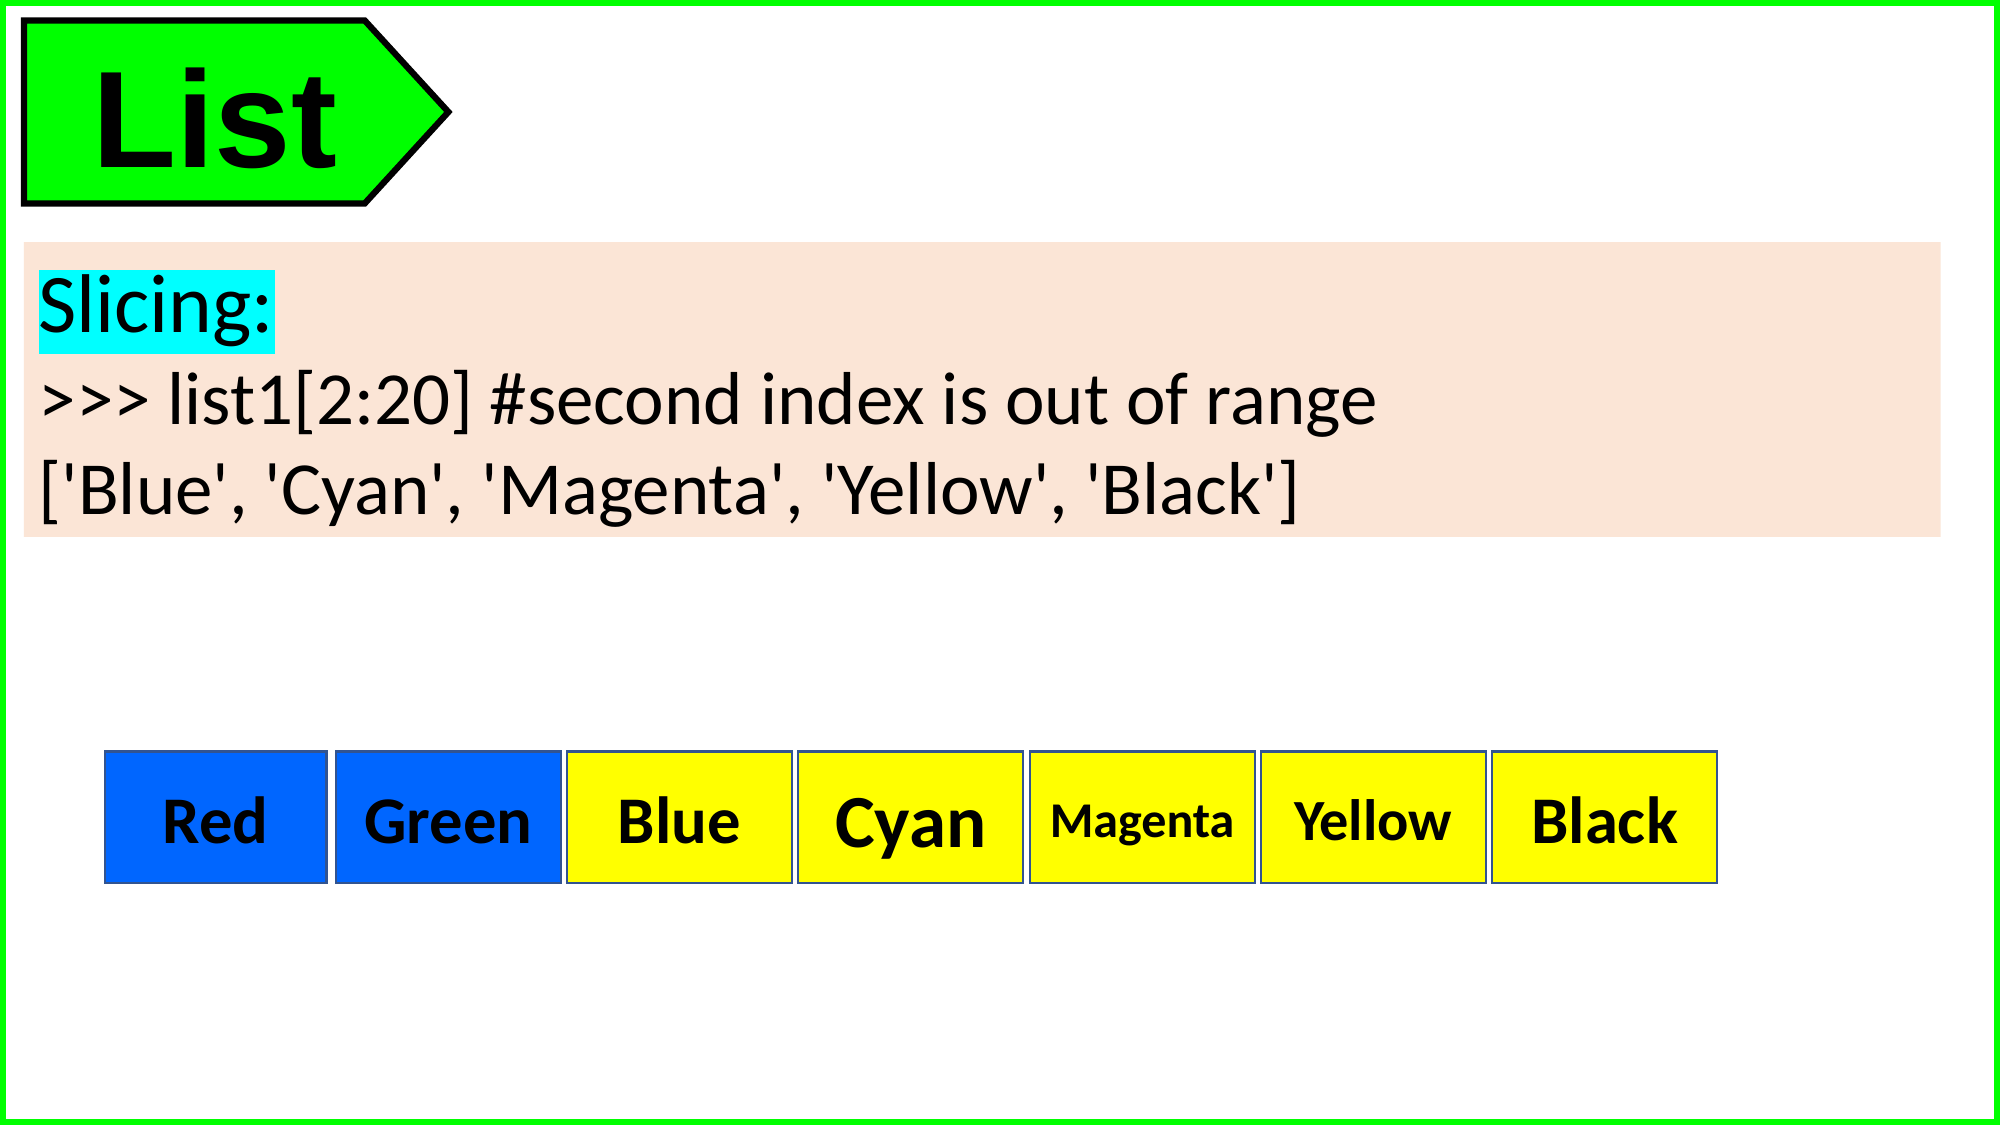

List
Slicing:
>>> list1[2:20] #second index is out of range
['Blue', 'Cyan', 'Magenta', 'Yellow', 'Black']
Cyan
Magenta
Yellow
Black
Blue
Green
Red